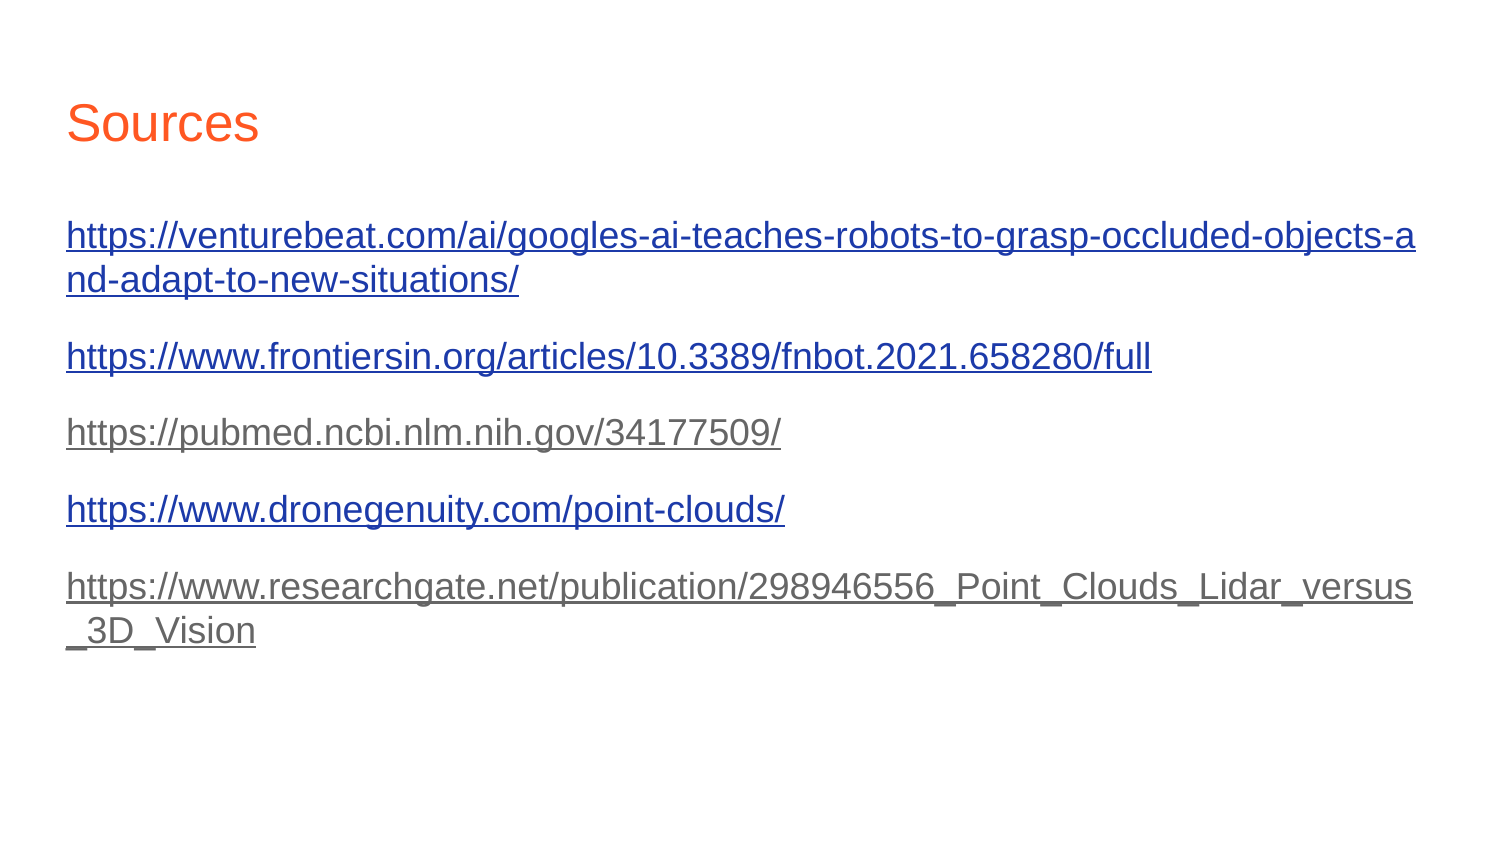

# Sources
https://venturebeat.com/ai/googles-ai-teaches-robots-to-grasp-occluded-objects-and-adapt-to-new-situations/
https://www.frontiersin.org/articles/10.3389/fnbot.2021.658280/full
https://pubmed.ncbi.nlm.nih.gov/34177509/
https://www.dronegenuity.com/point-clouds/
https://www.researchgate.net/publication/298946556_Point_Clouds_Lidar_versus_3D_Vision